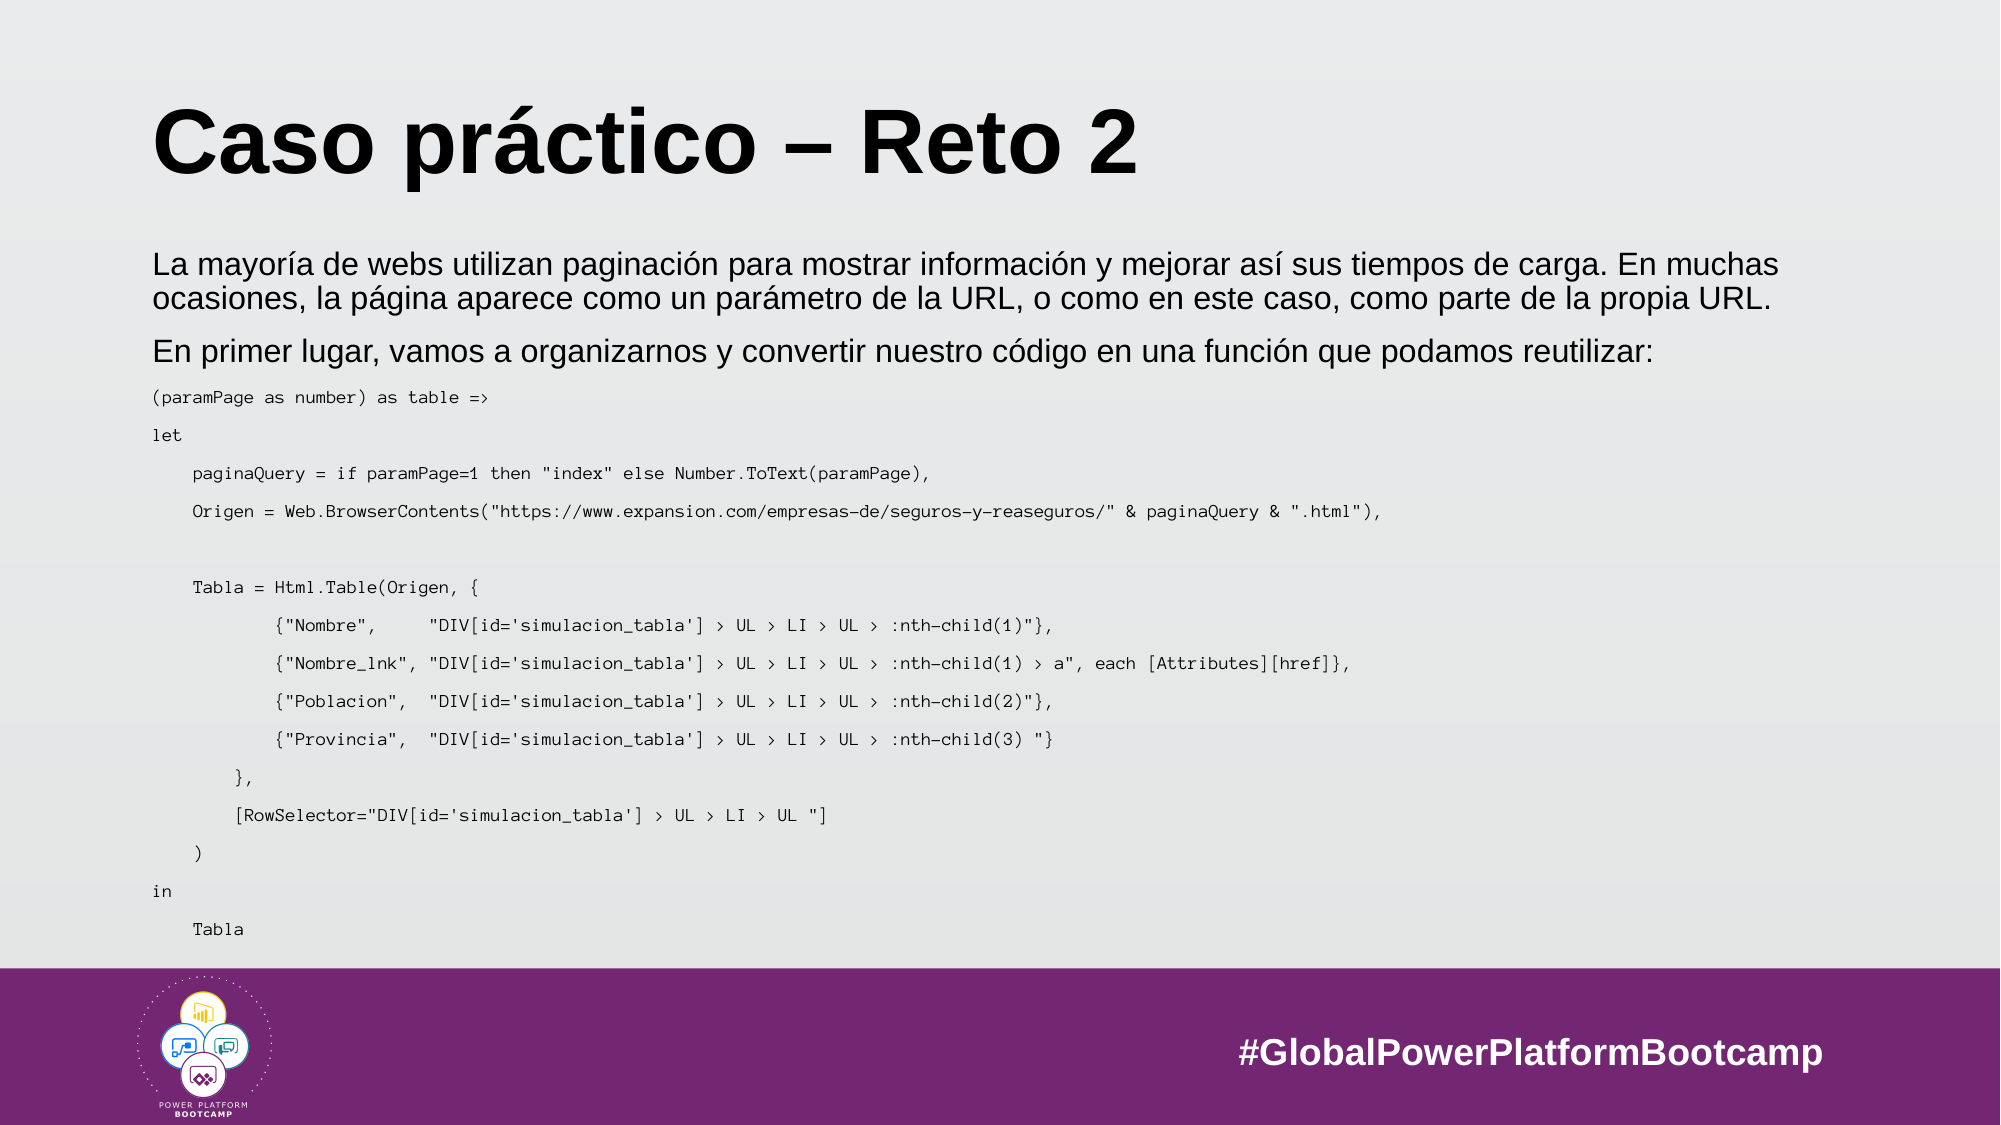

# Caso práctico – Reto 2
La mayoría de webs utilizan paginación para mostrar información y mejorar así sus tiempos de carga. En muchas ocasiones, la página aparece como un parámetro de la URL, o como en este caso, como parte de la propia URL.
En primer lugar, vamos a organizarnos y convertir nuestro código en una función que podamos reutilizar:
(paramPage as number) as table =>
let
    paginaQuery = if paramPage=1 then "index" else Number.ToText(paramPage),
    Origen = Web.BrowserContents("https://www.expansion.com/empresas-de/seguros-y-reaseguros/" & paginaQuery & ".html"),

    Tabla = Html.Table(Origen, {
            {"Nombre",     "DIV[id='simulacion_tabla'] > UL > LI > UL > :nth-child(1)"},
            {"Nombre_lnk", "DIV[id='simulacion_tabla'] > UL > LI > UL > :nth-child(1) > a", each [Attributes][href]},
            {"Poblacion",  "DIV[id='simulacion_tabla'] > UL > LI > UL > :nth-child(2)"},
            {"Provincia",  "DIV[id='simulacion_tabla'] > UL > LI > UL > :nth-child(3) "}
        },
        [RowSelector="DIV[id='simulacion_tabla'] > UL > LI > UL "]
    )
in
    Tabla